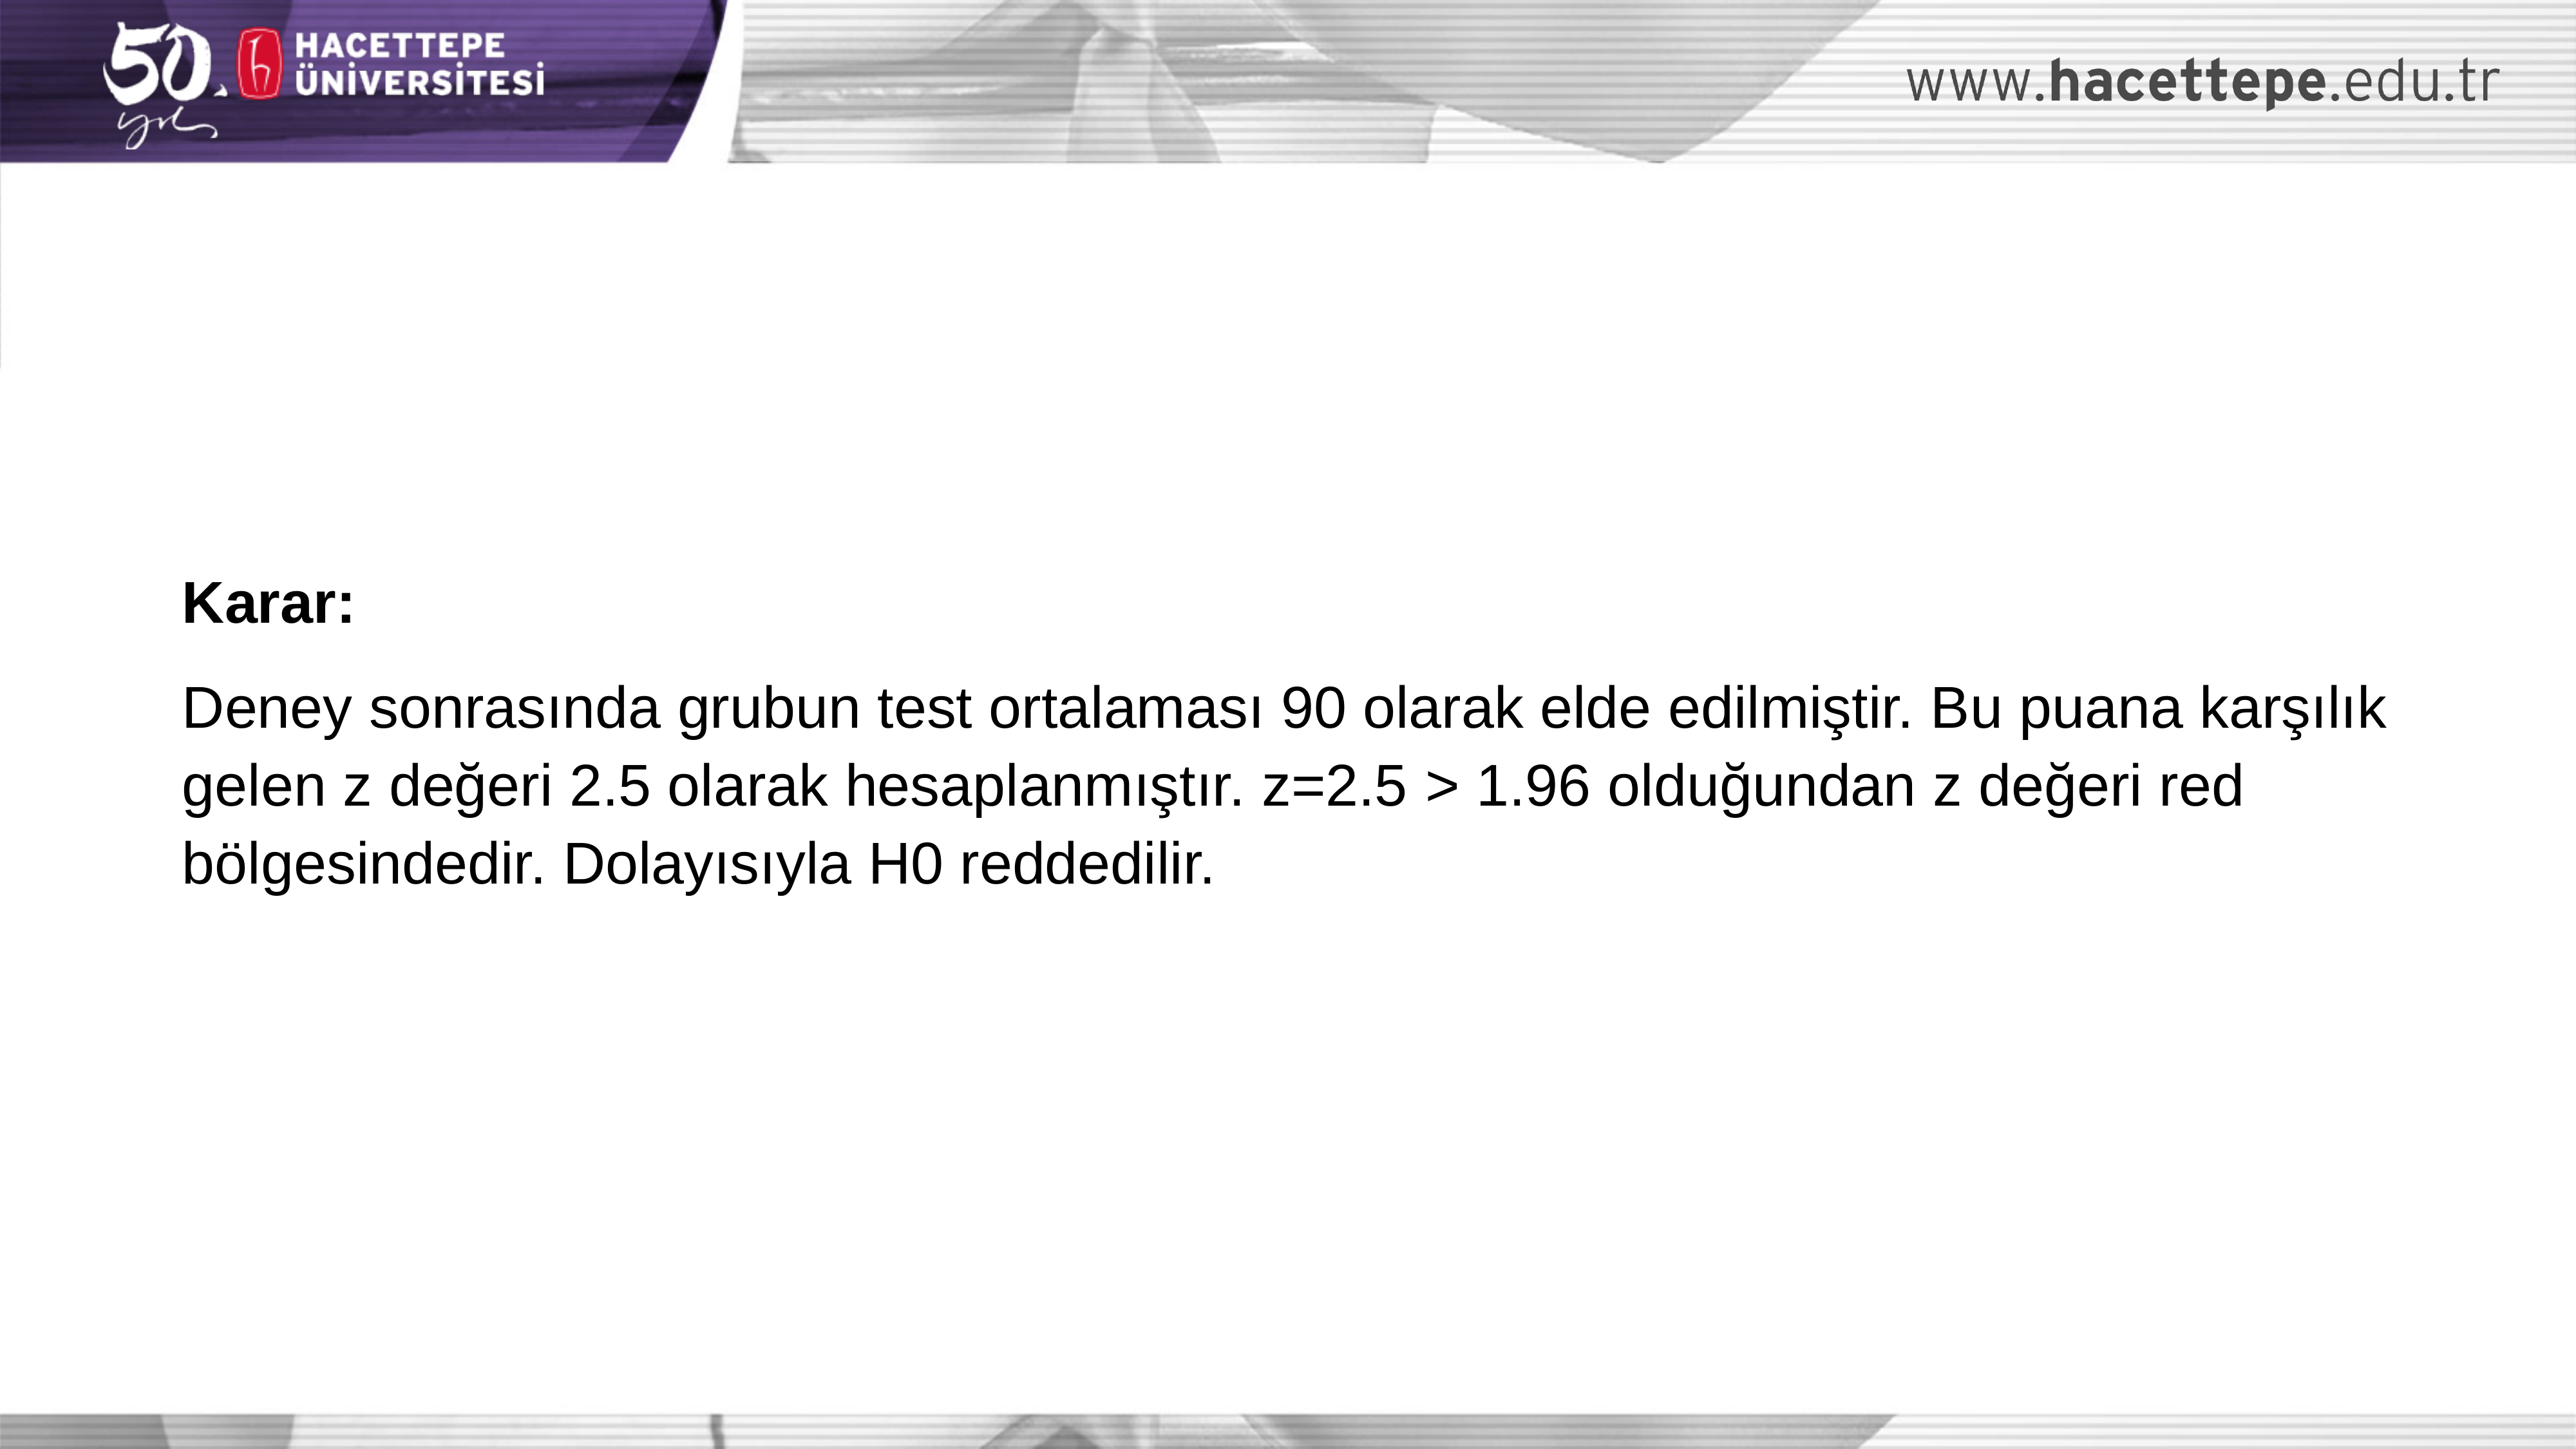

Karar:
Deney sonrasında grubun test ortalaması 90 olarak elde edilmiştir. Bu puana karşılık gelen z değeri 2.5 olarak hesaplanmıştır. z=2.5 > 1.96 olduğundan z değeri red bölgesindedir. Dolayısıyla H0 reddedilir.